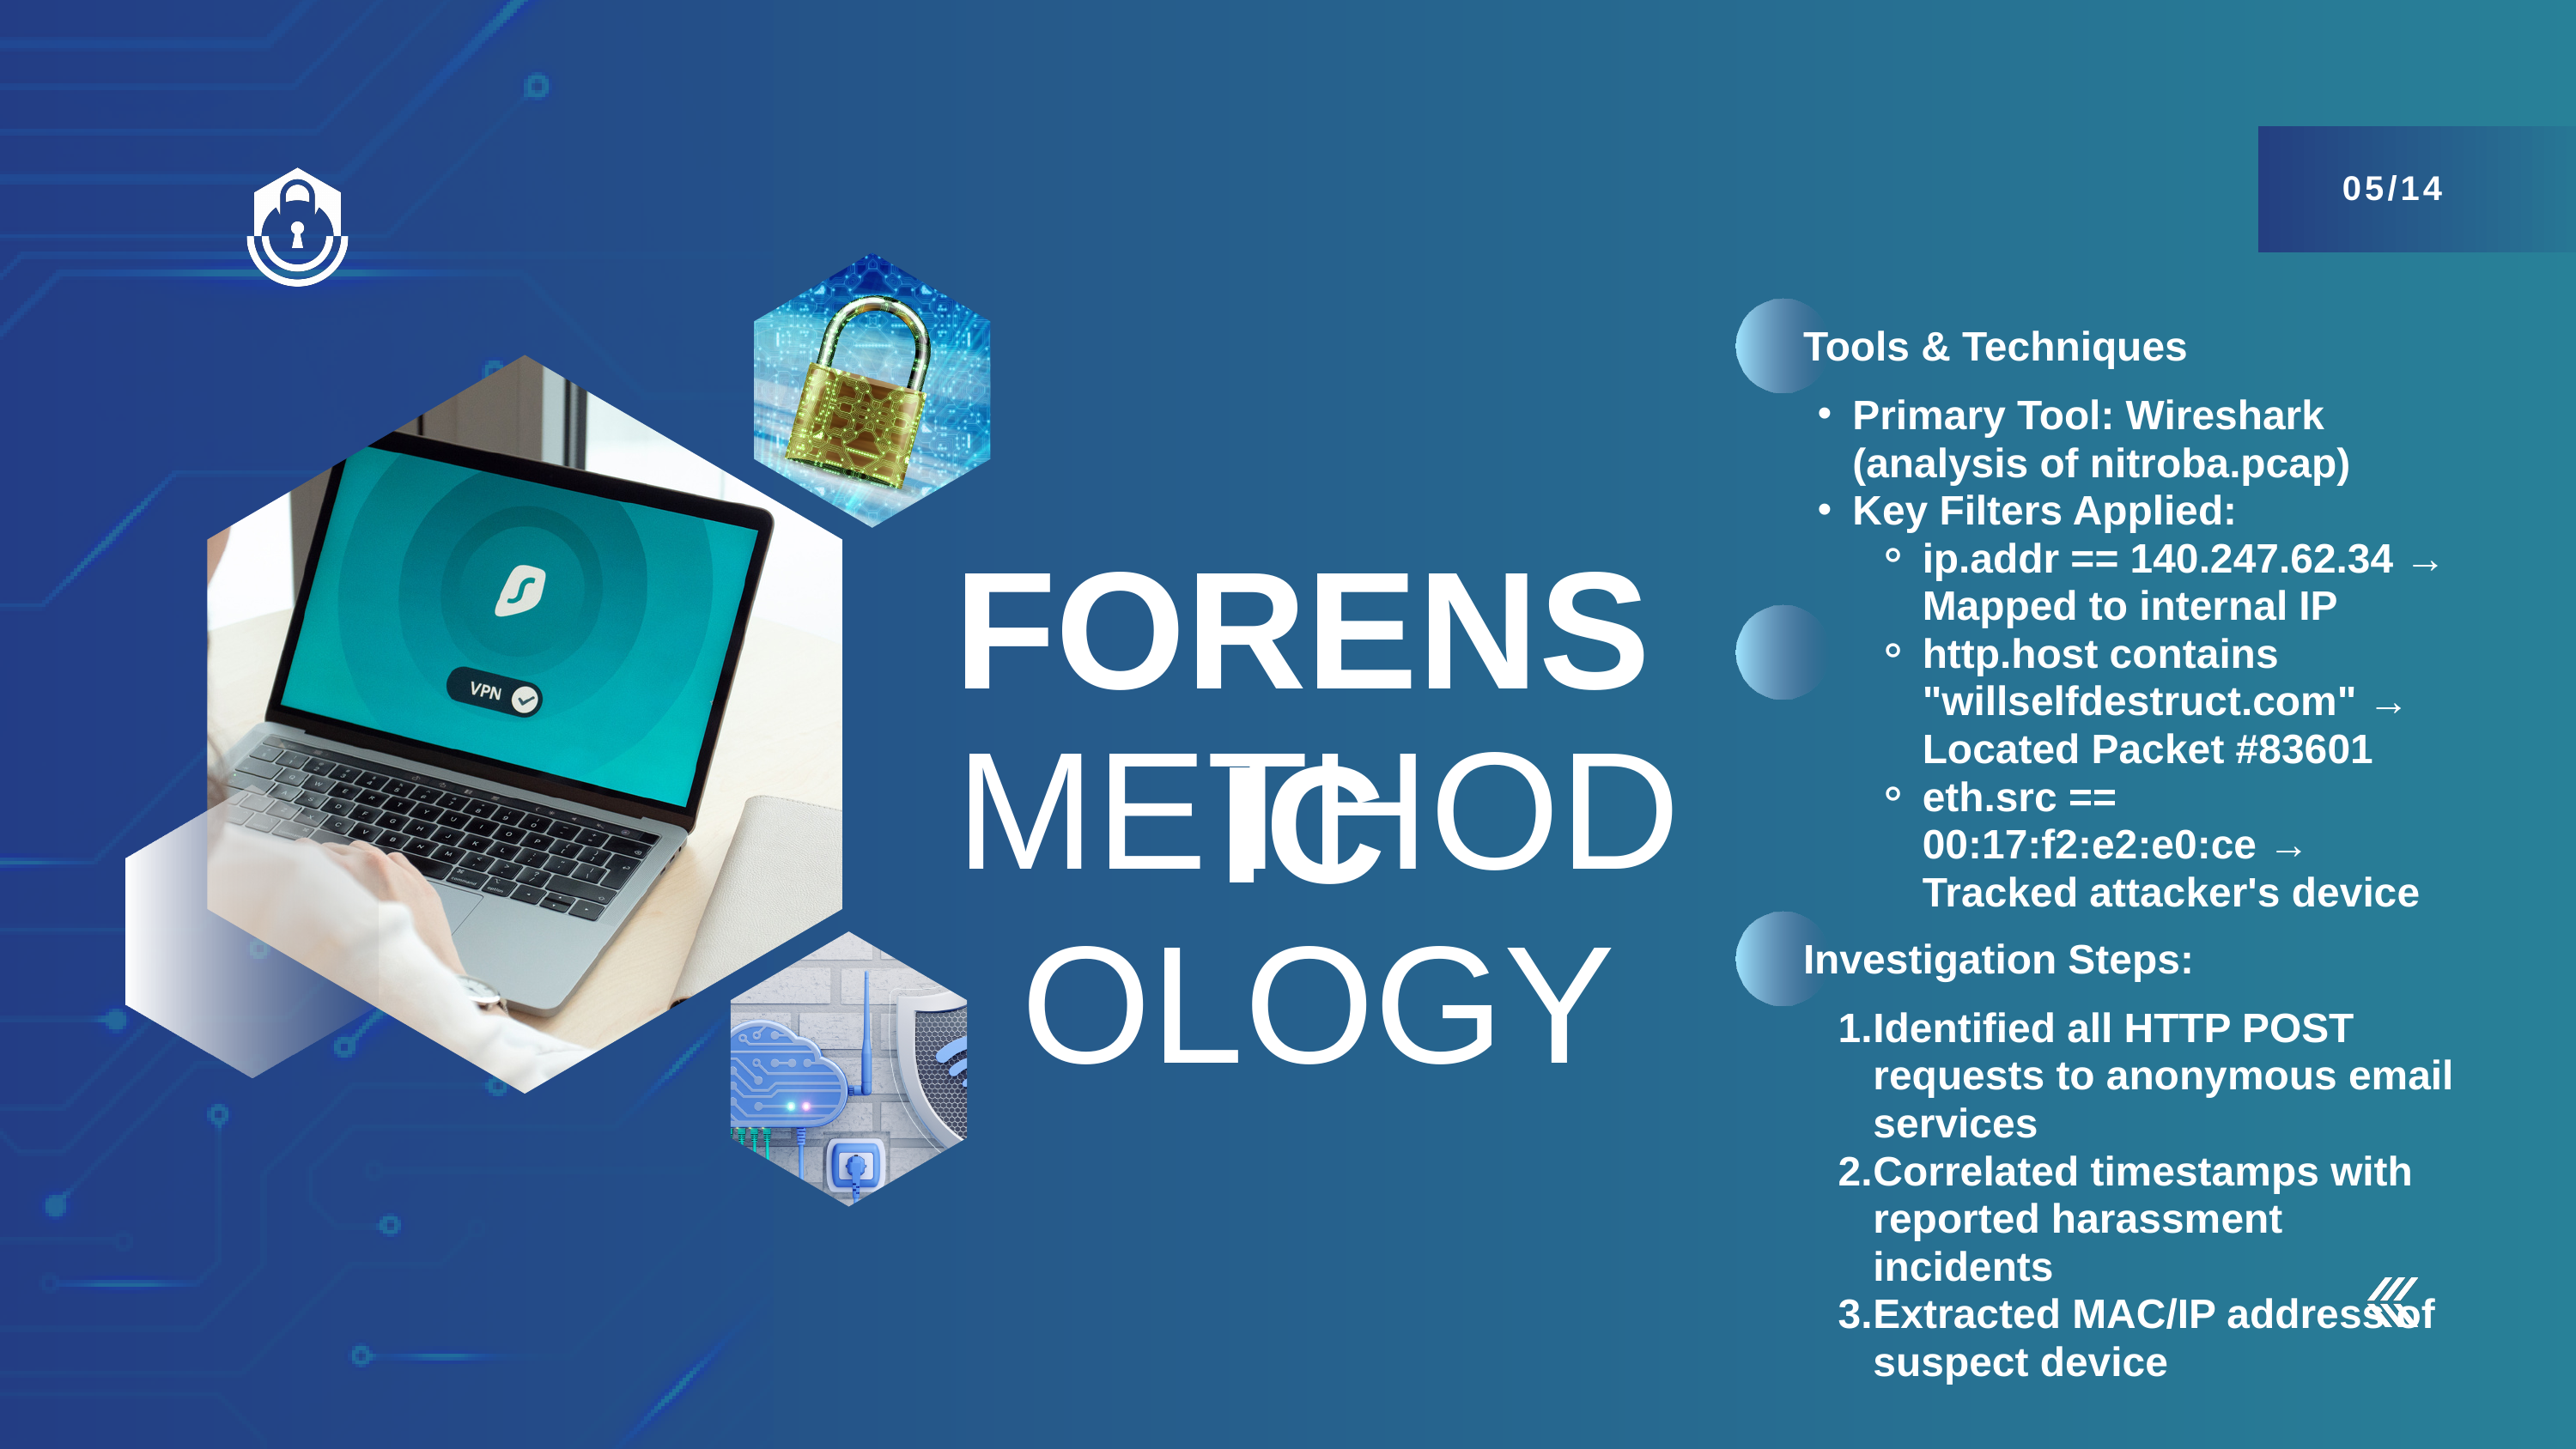

05/14

Tools & Techniques

Primary Tool: Wireshark (analysis of nitroba.pcap)
Key Filters Applied:
ip.addr == 140.247.62.34 → Mapped to internal IP
http.host contains "willselfdestruct.com" → Located Packet #83601
eth.src == 00:17:f2:e2:e0:ce → Tracked attacker's device

FORENSIC

METHODOLOGY

Investigation Steps:

Identified all HTTP POST requests to anonymous email services
Correlated timestamps with reported harassment incidents
Extracted MAC/IP address of suspect device